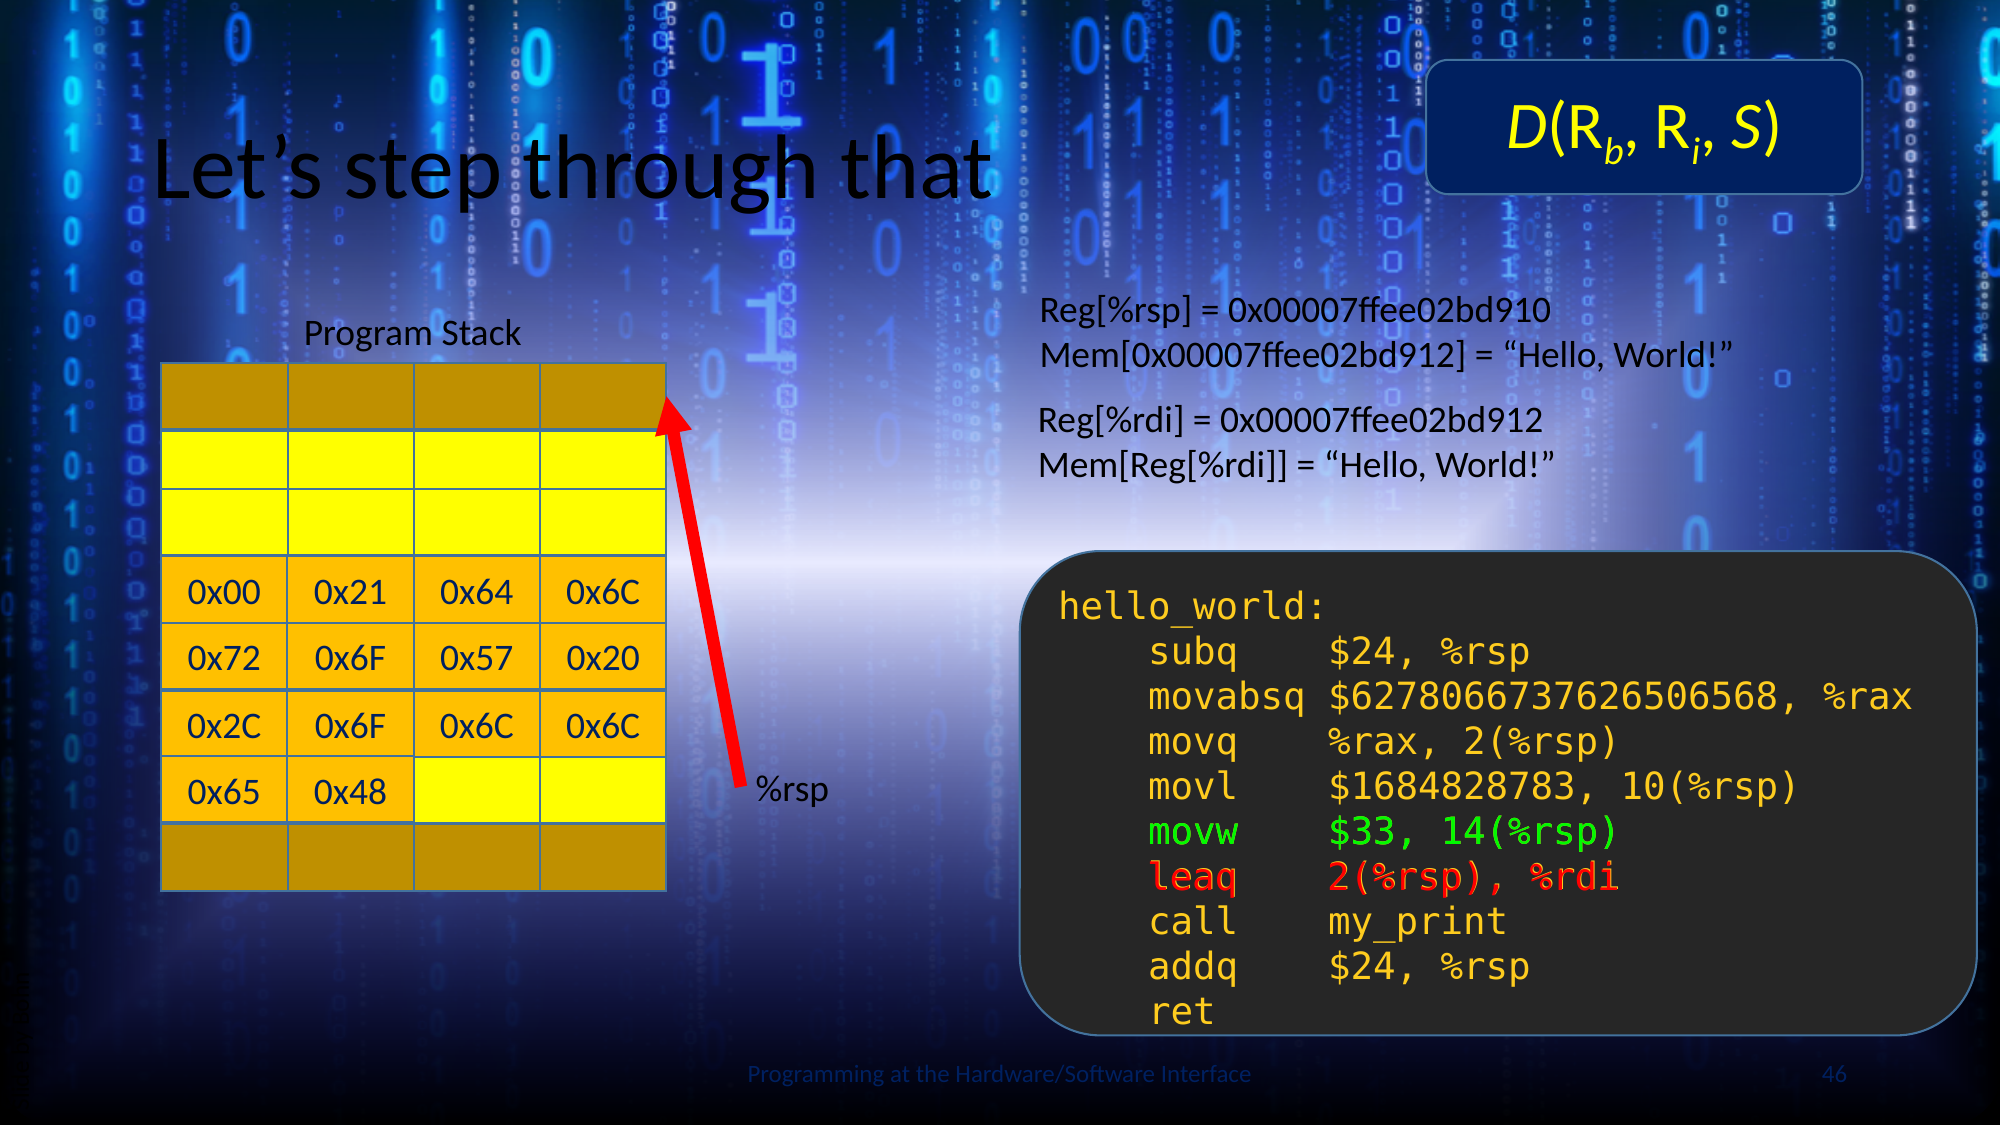

# Let’s step through that
D(Rb, Ri, S)
Reg[%rsp] = 0x00007ffee02bd910
Mem[0x00007ffee02bd912] = “Hello, World!”
Program Stack

Reg[%rdi] = 0x00007ffee02bd912
Mem[Reg[%rdi]] = “Hello, World!”

hello_world:
    subq    $24, %rsp
    movabsq $6278066737626506568, %rax
    movq    %rax, 2(%rsp)
    movl    $1684828783, 10(%rsp)
    movw    $33, 14(%rsp)
    leaq    2(%rsp), %rdi
    call    my_print
    addq    $24, %rsp
    ret
0x00
0x6C
0x21
0x64
‘\0’
‘l’
‘!’
‘d’

0x72
0x20
0x6F
0x57
‘r’
‘ ‘
‘o’
‘W’
0x2C
0x6C
0x6F
0x6C
‘,’
‘l’
‘o’
‘l’
Slide by Bohn
0x65
0x48
‘e’

‘H’

%rsp
     movw    $33, 14(%rsp)

     leaq    2(%rsp), %rdi
Programming at the Hardware/Software Interface
46